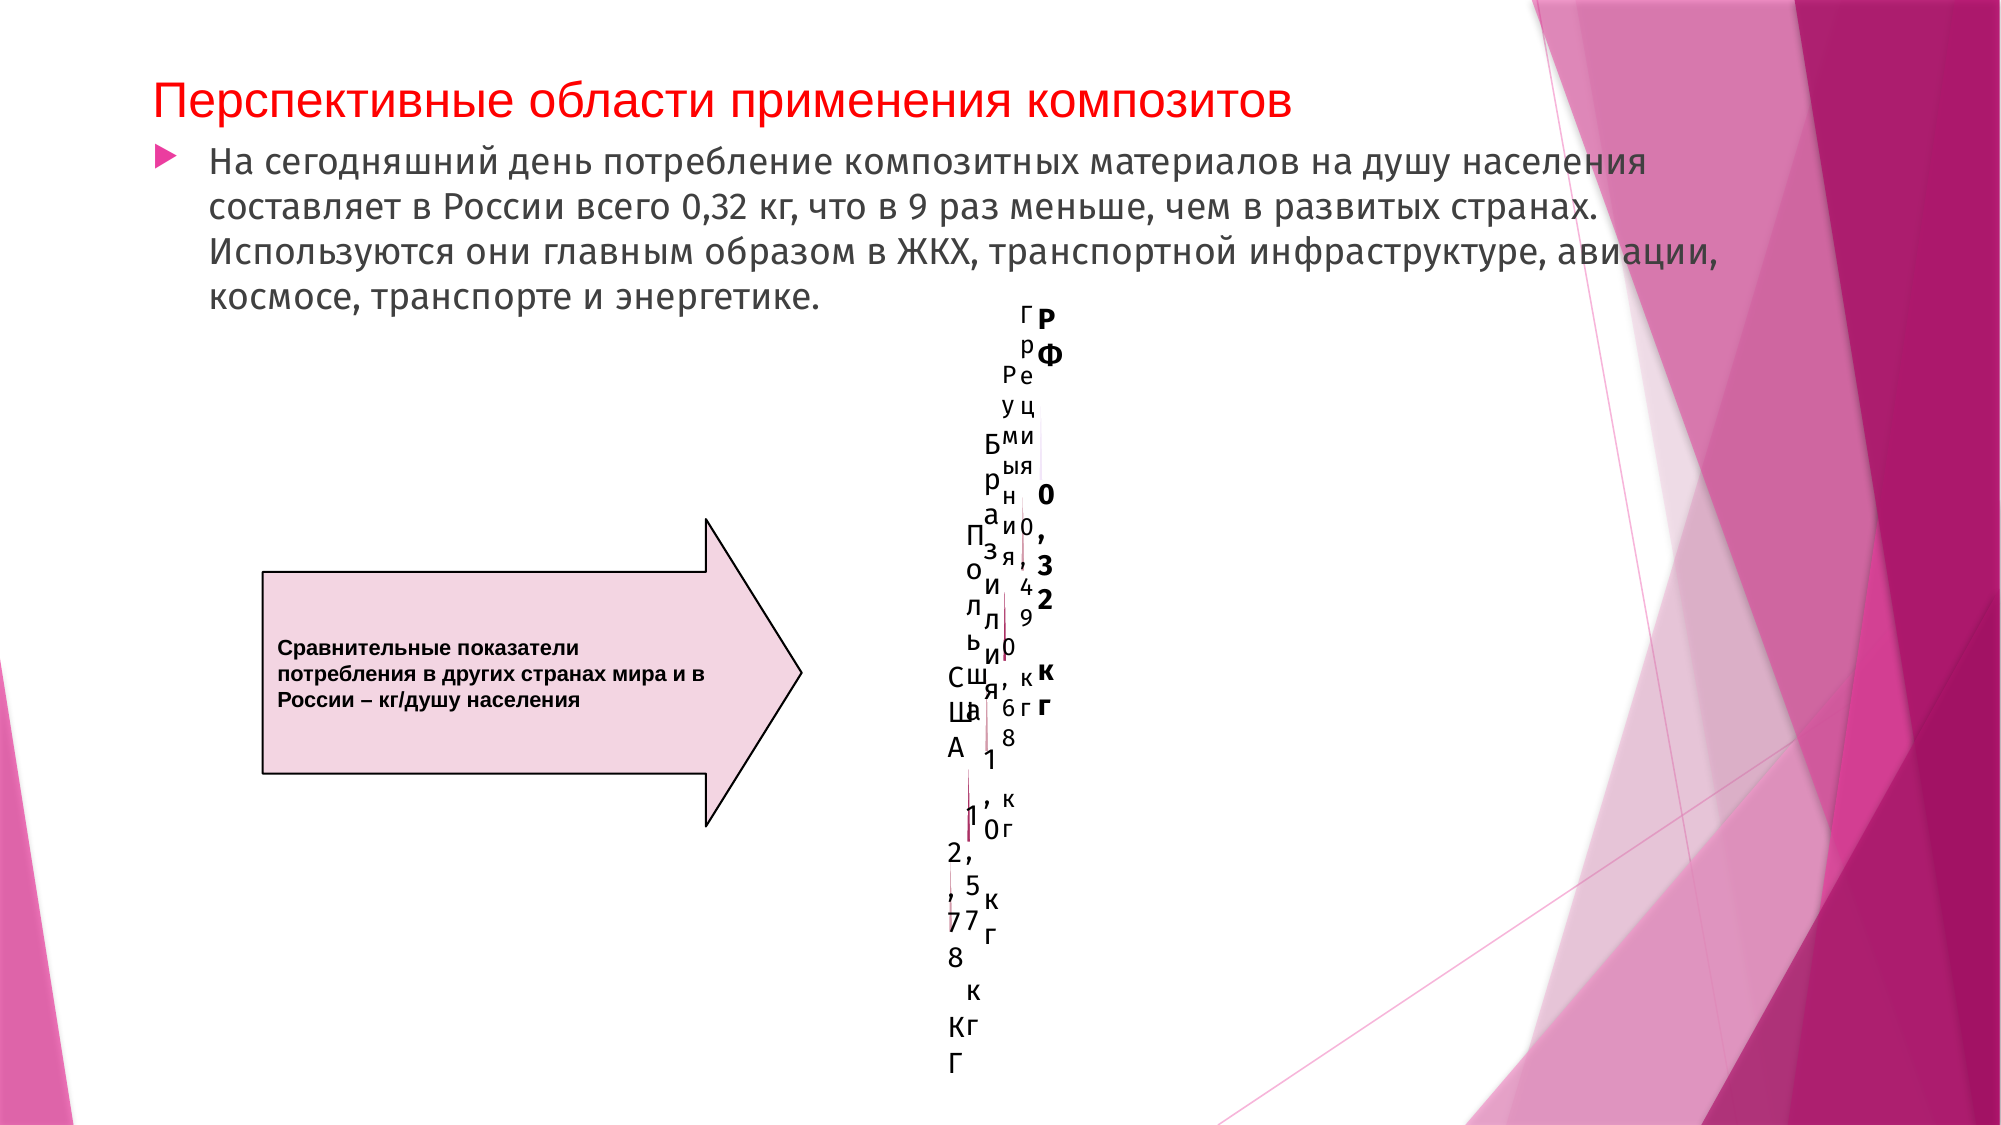

# Перспективные области применения композитов
На сегодняшний день потребление композитных материалов на душу населения составляет в России всего 0,32 кг, что в 9 раз меньше, чем в развитых странах. Используются они главным образом в ЖКХ, транспортной инфраструктуре, авиации, космосе, транспорте и энергетике.

Сравнительные показатели  потребления в других странах мира и в России – кг/душу населения